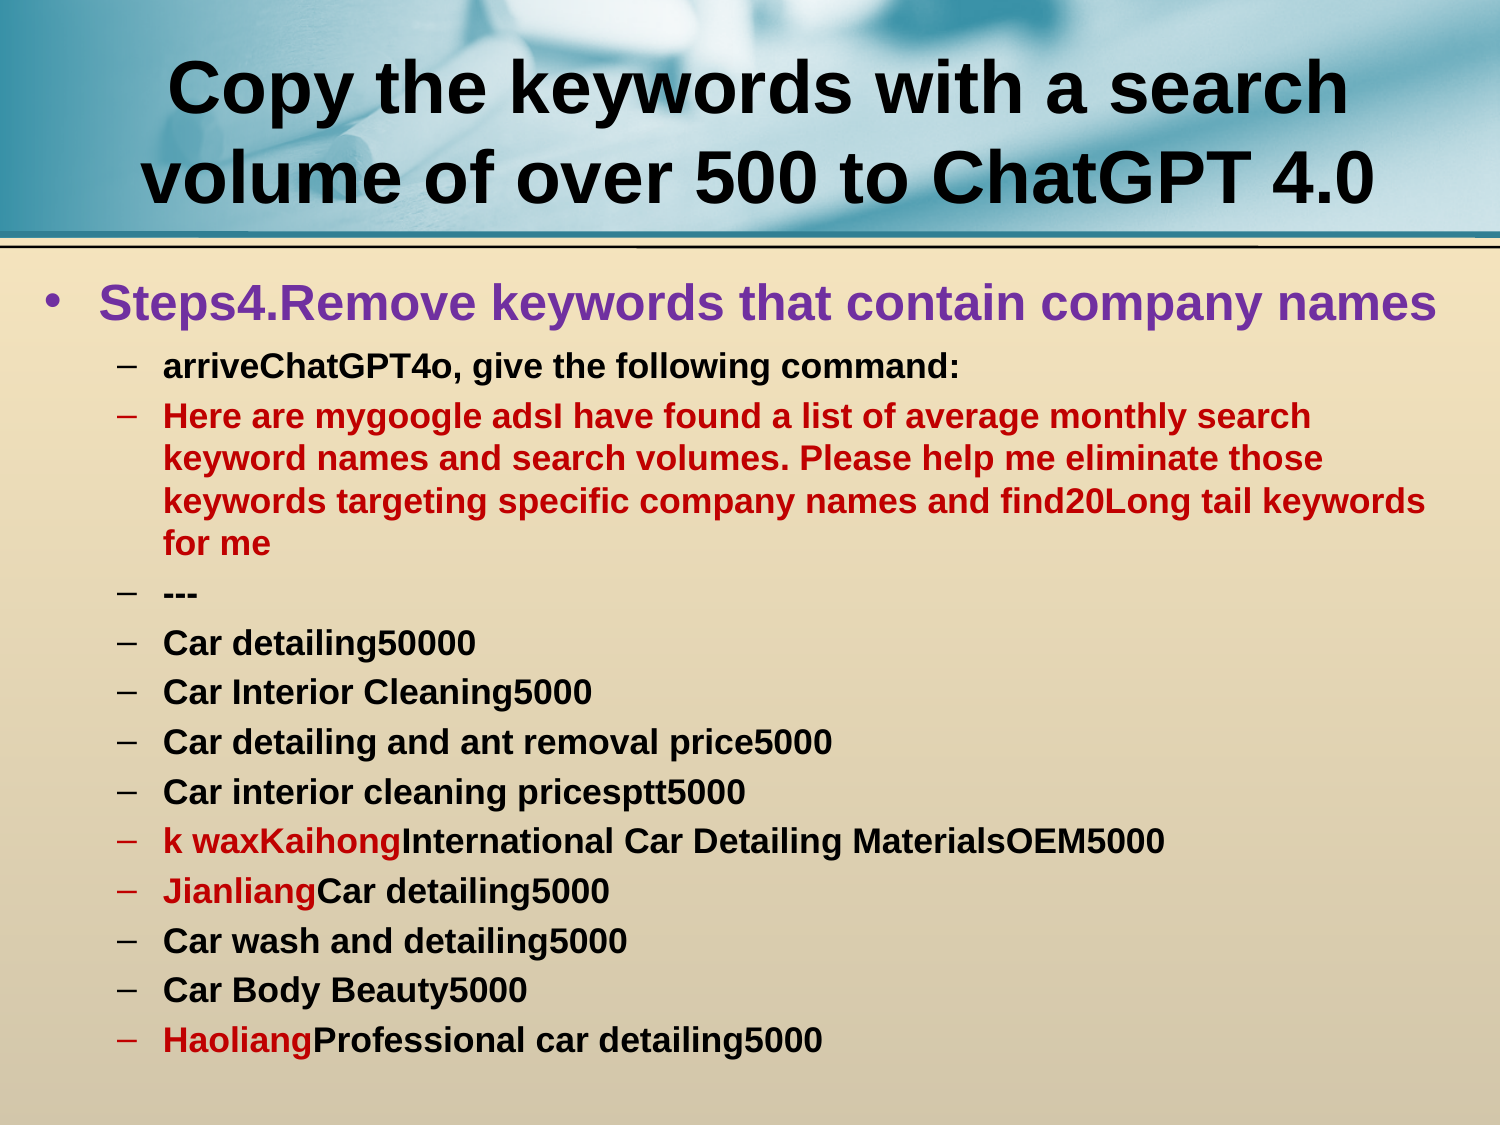

# Copy the keywords with a search volume of over 500 to ChatGPT 4.0
Steps4.Remove keywords that contain company names
arriveChatGPT4o, give the following command:
Here are mygoogle adsI have found a list of average monthly search keyword names and search volumes. Please help me eliminate those keywords targeting specific company names and find20Long tail keywords for me
---
Car detailing50000
Car Interior Cleaning5000
Car detailing and ant removal price5000
Car interior cleaning pricesptt5000
k waxKaihongInternational Car Detailing MaterialsOEM5000
JianliangCar detailing5000
Car wash and detailing5000
Car Body Beauty5000
HaoliangProfessional car detailing5000